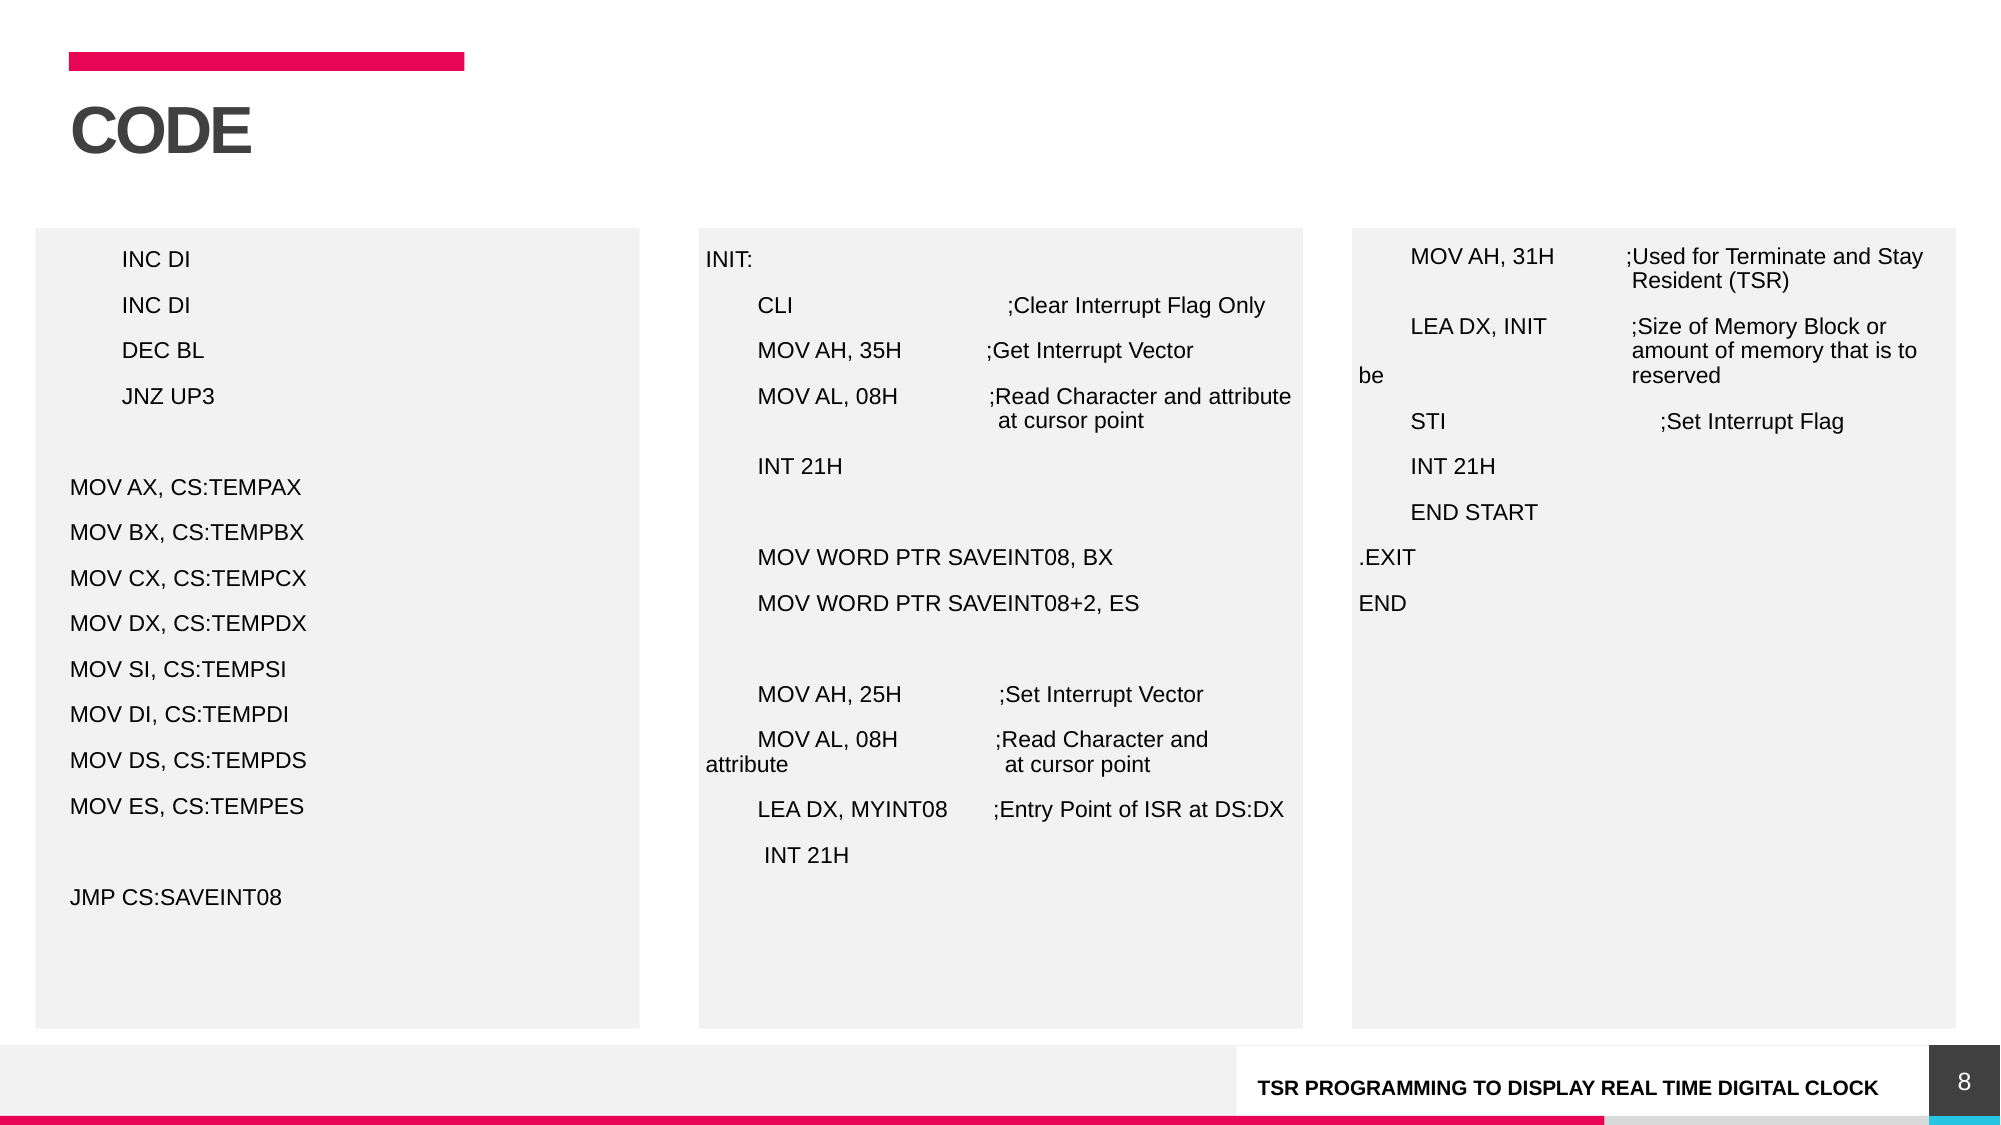

# CODE

        MOV AH, 31H           ;Used for Terminate and Stay 	                   Resident (TSR)
        LEA DX, INIT             ;Size of Memory Block or 	                   amount of memory that is to be 	                   reserved
        STI                                 ;Set Interrupt Flag
        INT 21H
        END START
.EXIT
END
            INC DI
            INC DI
            DEC BL
            JNZ UP3

    MOV AX, CS:TEMPAX
    MOV BX, CS:TEMPBX
    MOV CX, CS:TEMPCX
    MOV DX, CS:TEMPDX
    MOV SI, CS:TEMPSI
    MOV DI, CS:TEMPDI
    MOV DS, CS:TEMPDS
    MOV ES, CS:TEMPES

    JMP CS:SAVEINT08
INIT:
        CLI                                 ;Clear Interrupt Flag Only
        MOV AH, 35H             ;Get Interrupt Vector
        MOV AL, 08H              ;Read Character and attribute 	                      at cursor point
        INT 21H

        MOV WORD PTR SAVEINT08, BX
        MOV WORD PTR SAVEINT08+2, ES

        MOV AH, 25H               ;Set Interrupt Vector
        MOV AL, 08H               ;Read Character and attribute 	                       at cursor point
        LEA DX, MYINT08       ;Entry Point of ISR at DS:DX
         INT 21H

8